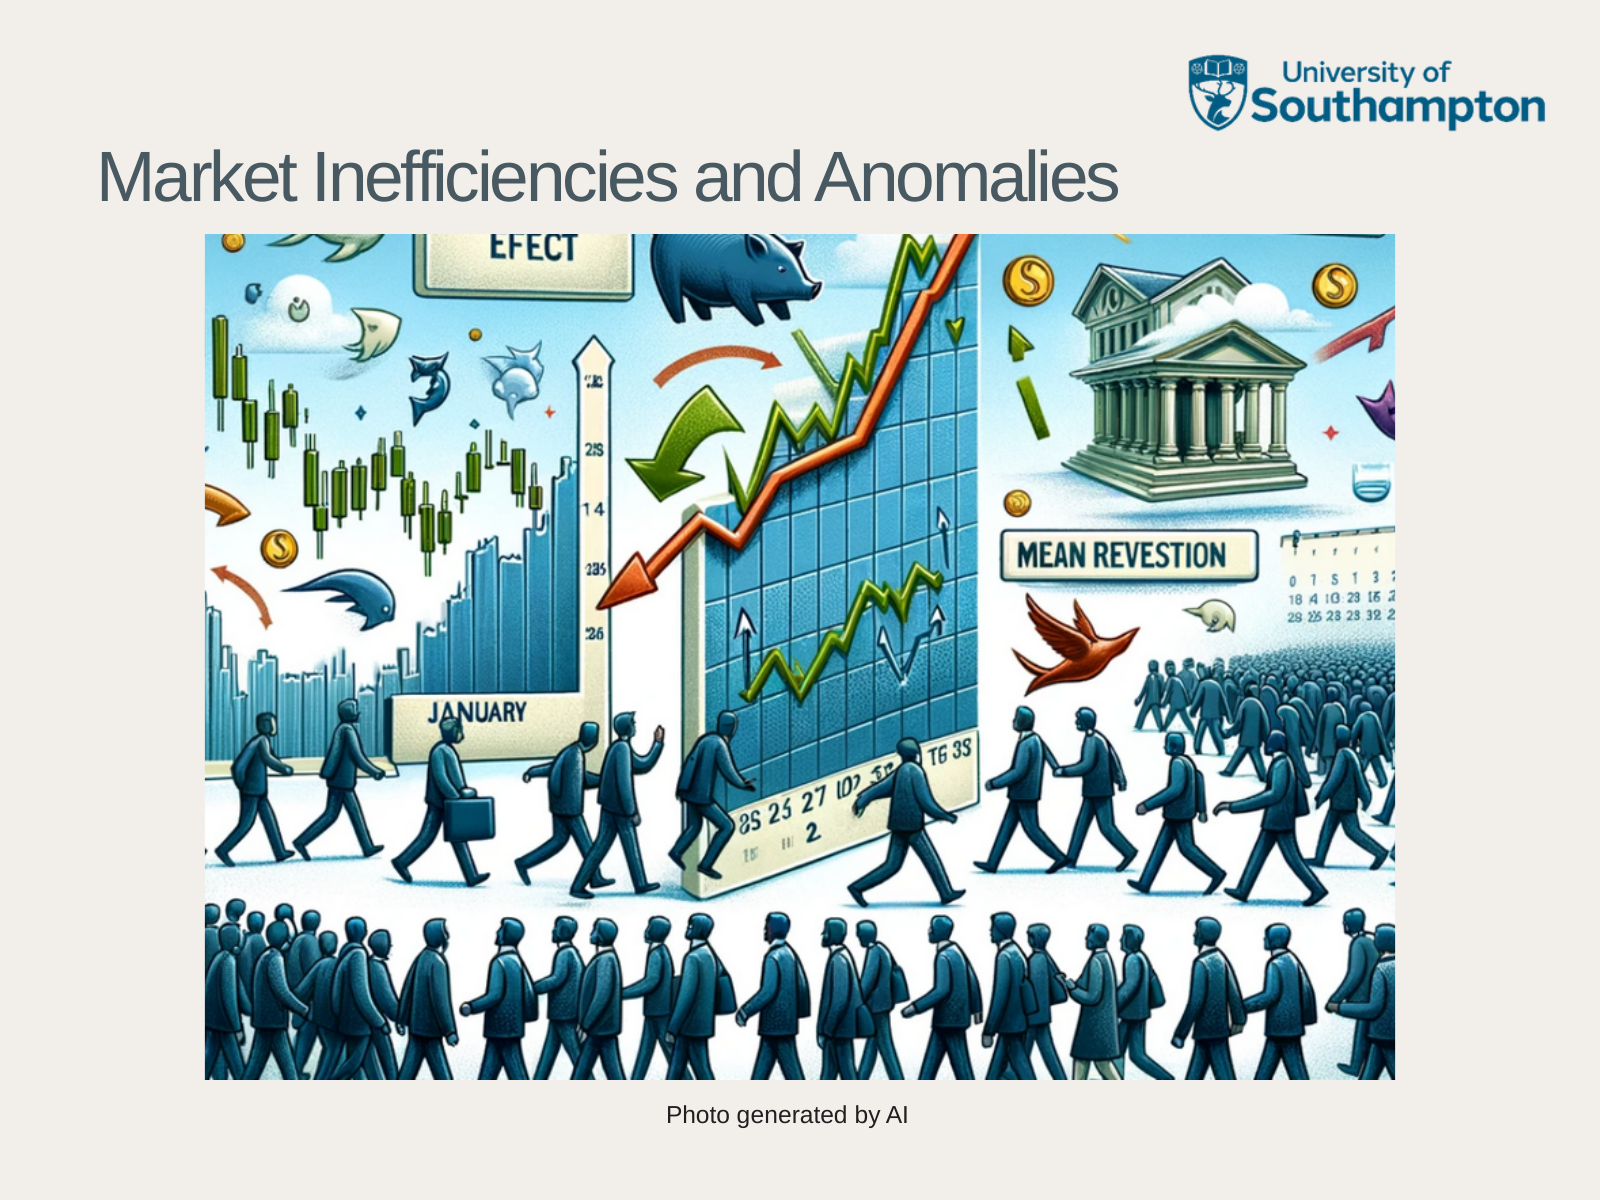

Market Inefficiencies and Anomalies

Photo generated by AI